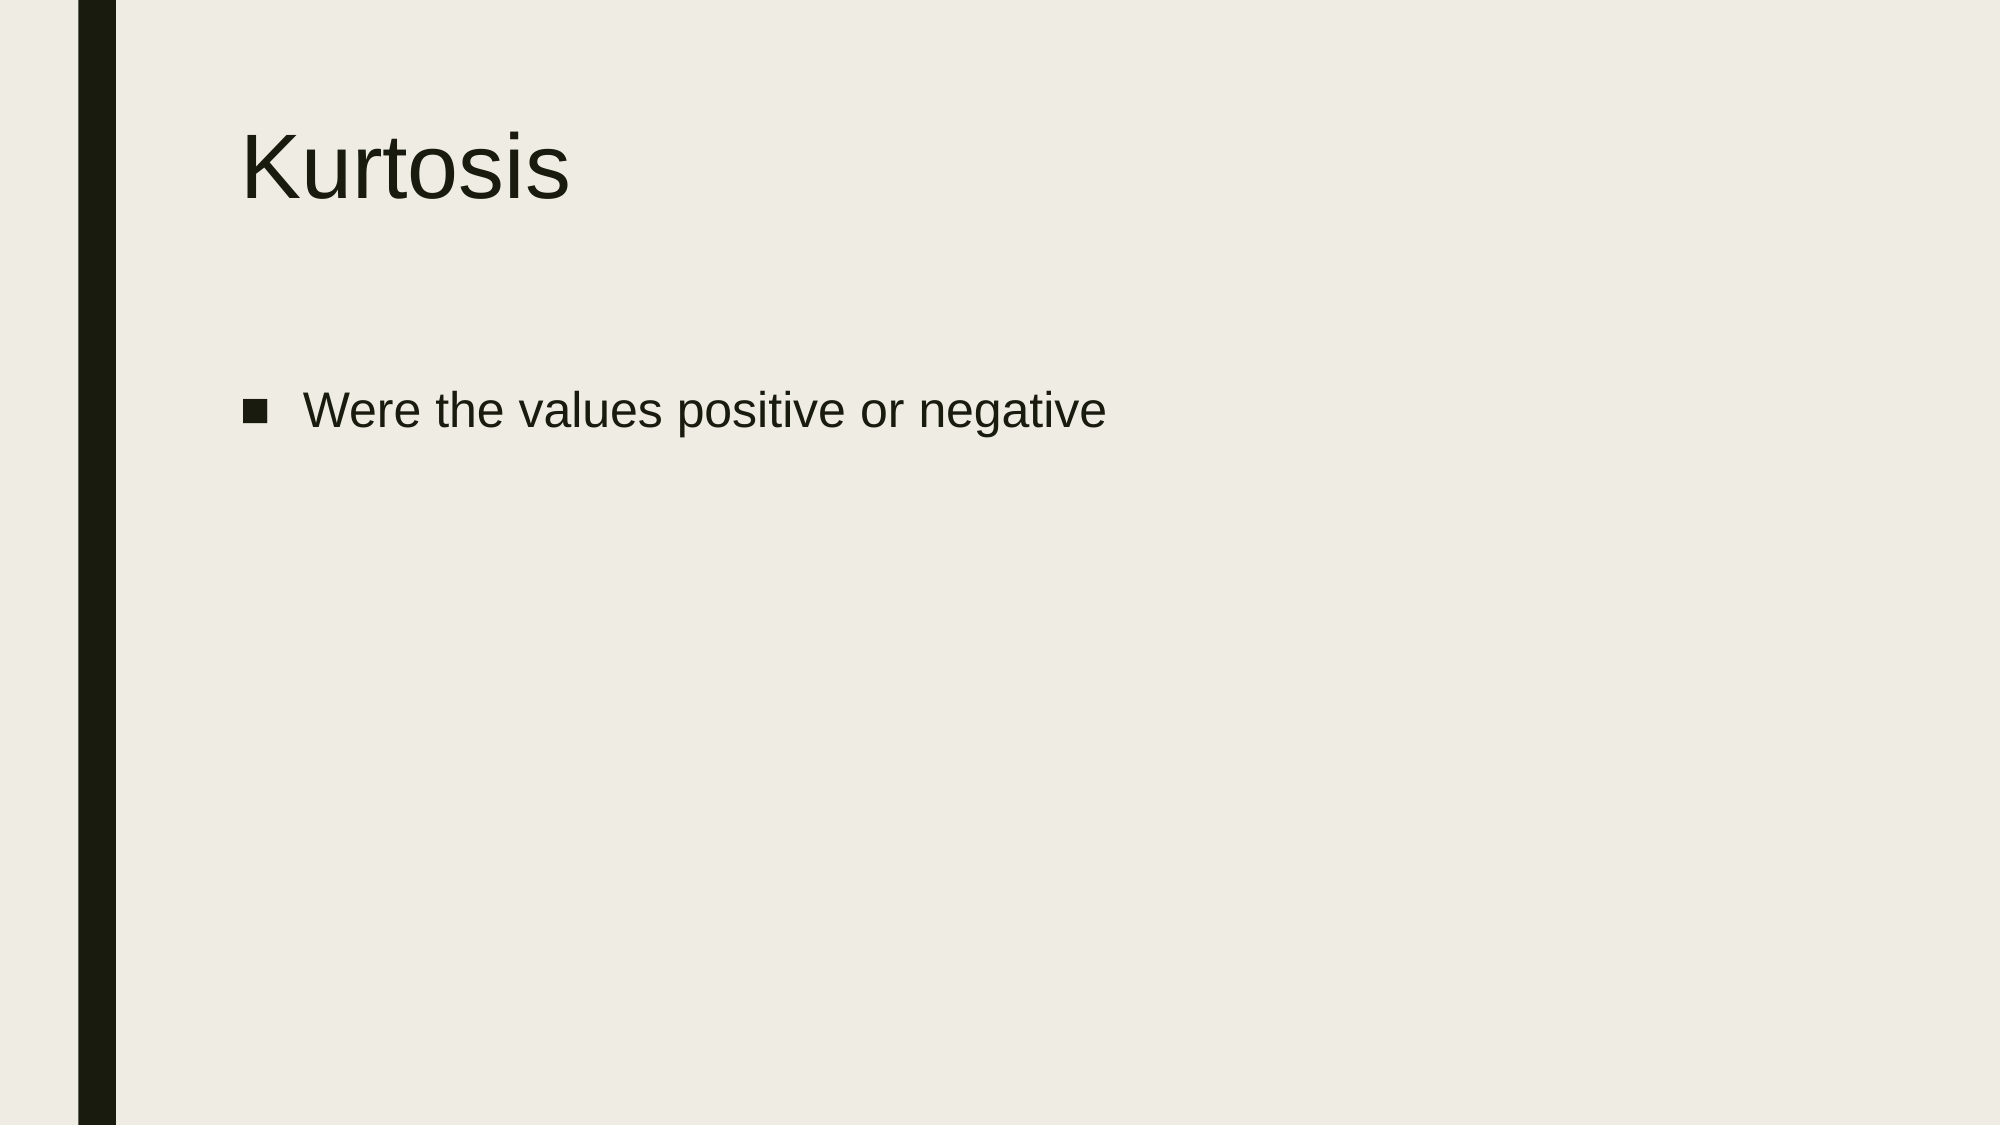

# Kurtosis
Were the values positive or negative